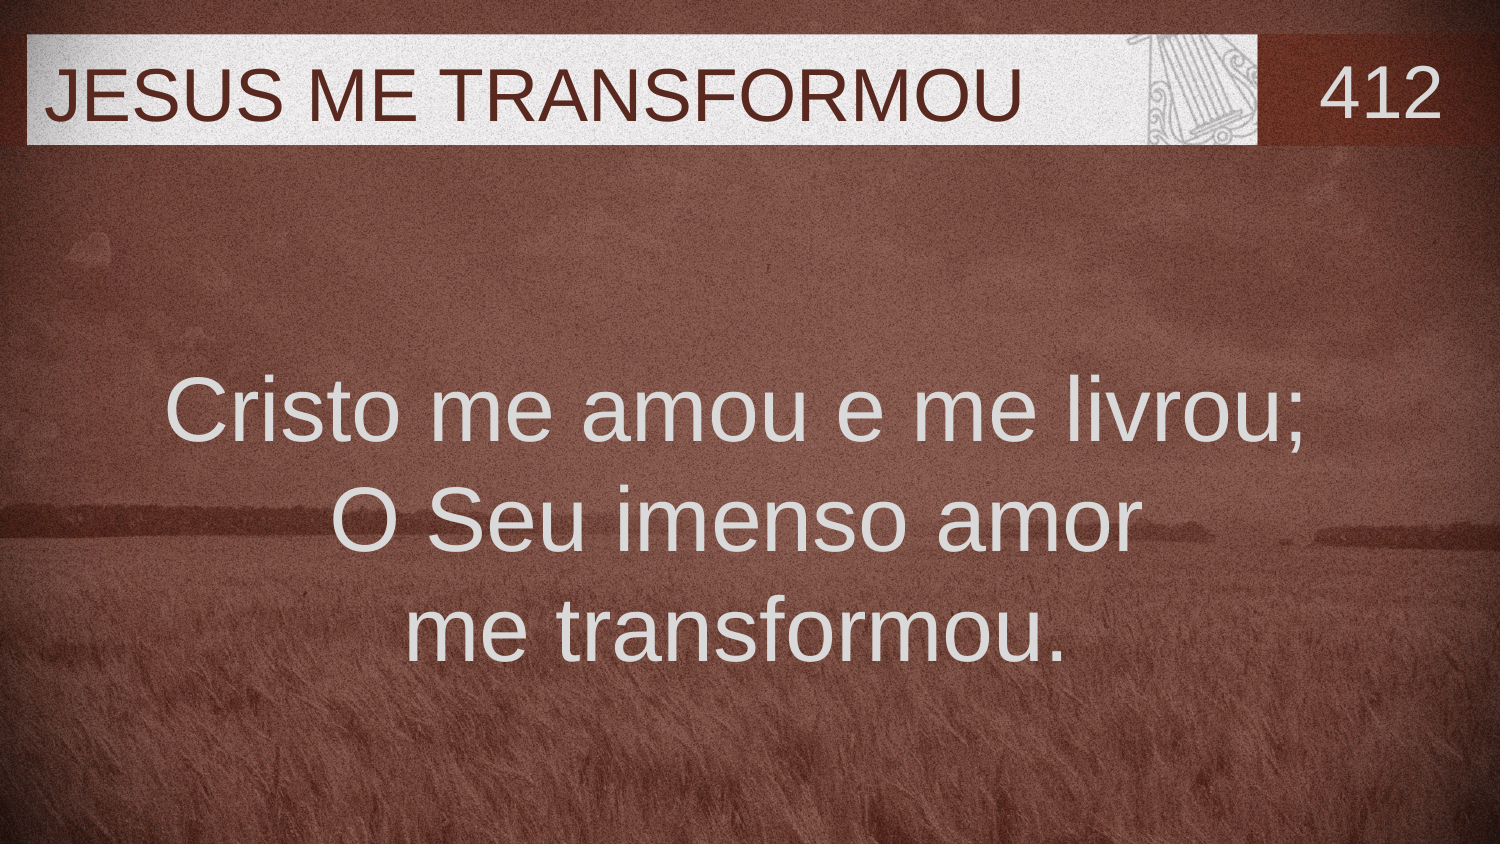

# JESUS ME TRANSFORMOU
412
Cristo me amou e me livrou;
O Seu imenso amor
me transformou.